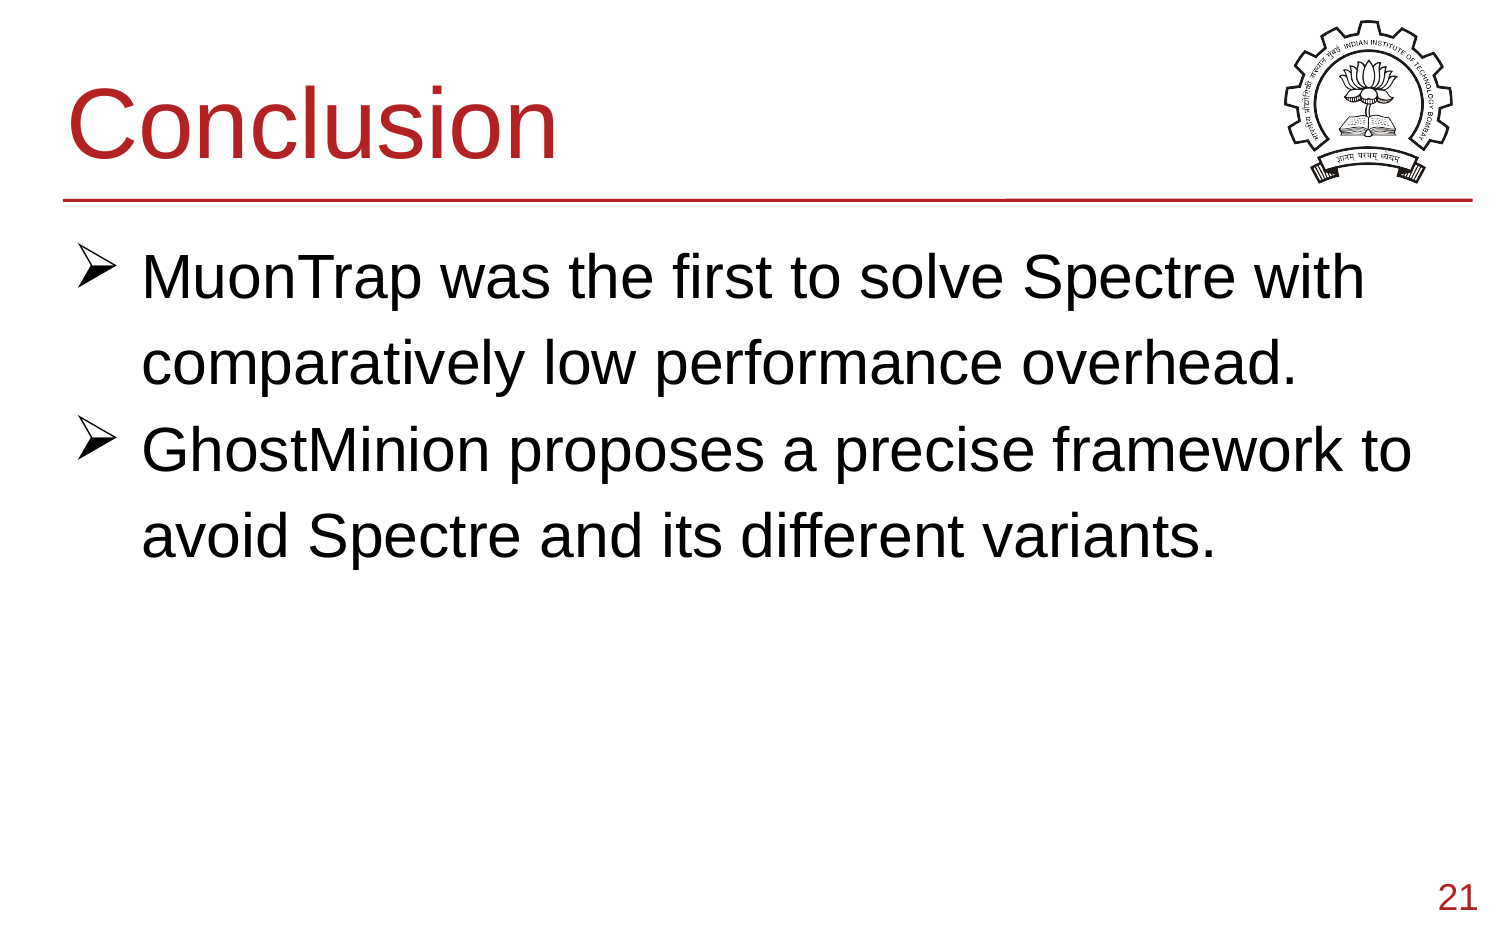

# Conclusion
MuonTrap was the first to solve Spectre with comparatively low performance overhead.
GhostMinion proposes a precise framework to avoid Spectre and its different variants.
21